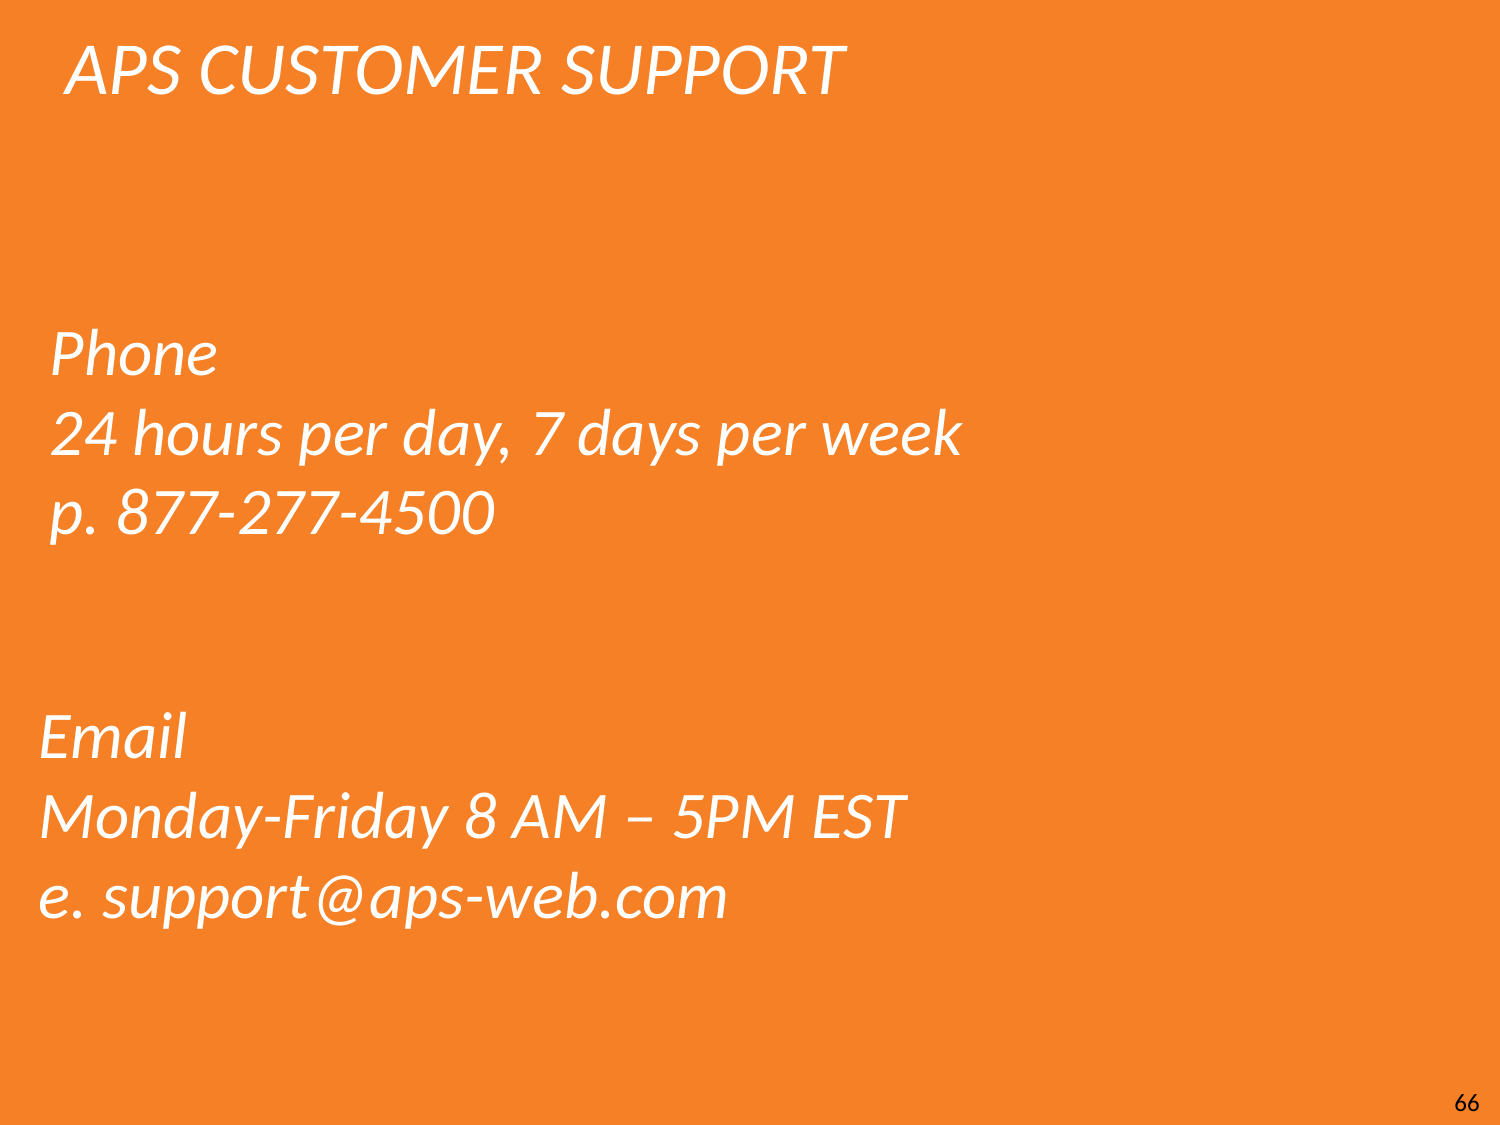

# APS CUSTOMER SUPPORT
Phone
24 hours per day, 7 days per week
p. 877-277-4500
Email
Monday-Friday 8 AM – 5PM EST
e. support@aps-web.com